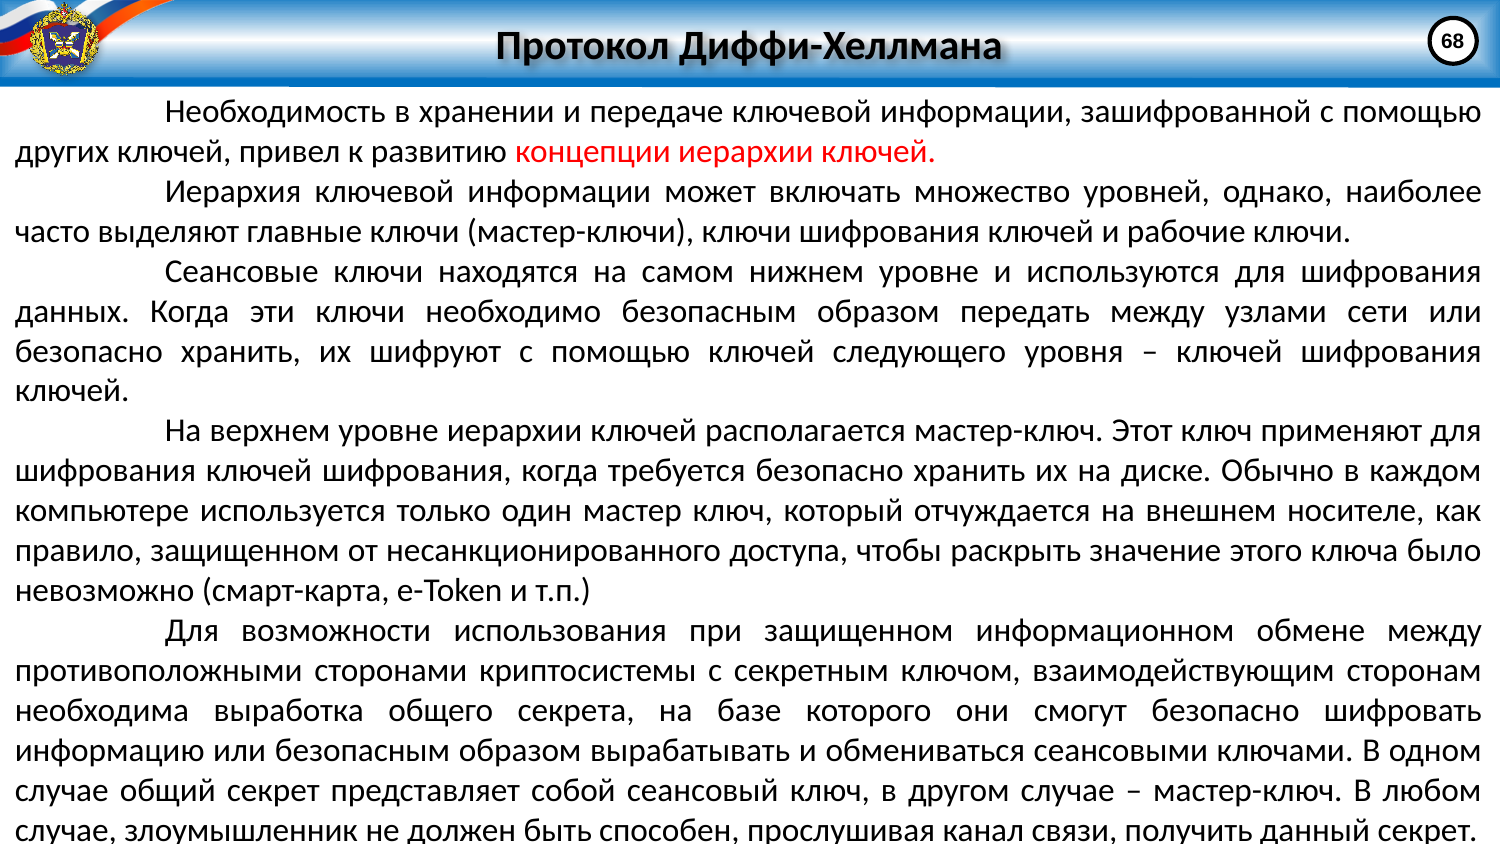

# Протокол Диффи-Хеллмана
68
	Необходимость в хранении и передаче ключевой информации, зашифрованной с помощью других ключей, привел к развитию концепции иерархии ключей.
	Иерархия ключевой информации может включать множество уровней, однако, наиболее часто выделяют главные ключи (мастер-ключи), ключи шифрования ключей и рабочие ключи.
	Сеансовые ключи находятся на самом нижнем уровне и используются для шифрования данных. Когда эти ключи необходимо безопасным образом передать между узлами сети или безопасно хранить, их шифруют с помощью ключей следующего уровня – ключей шифрования ключей.
	На верхнем уровне иерархии ключей располагается мастер-ключ. Этот ключ применяют для шифрования ключей шифрования, когда требуется безопасно хранить их на диске. Обычно в каждом компьютере используется только один мастер ключ, который отчуждается на внешнем носителе, как правило, защищенном от несанкционированного доступа, чтобы раскрыть значение этого ключа было невозможно (смарт-карта, e-Token и т.п.)
	Для возможности использования при защищенном информационном обмене между противоположными сторонами криптосистемы с секретным ключом, взаимодействующим сторонам необходима выработка общего секрета, на базе которого они смогут безопасно шифровать информацию или безопасным образом вырабатывать и обмениваться сеансовыми ключами. В одном случае общий секрет представляет собой сеансовый ключ, в другом случае – мастер-ключ. В любом случае, злоумышленник не должен быть способен, прослушивая канал связи, получить данный секрет.